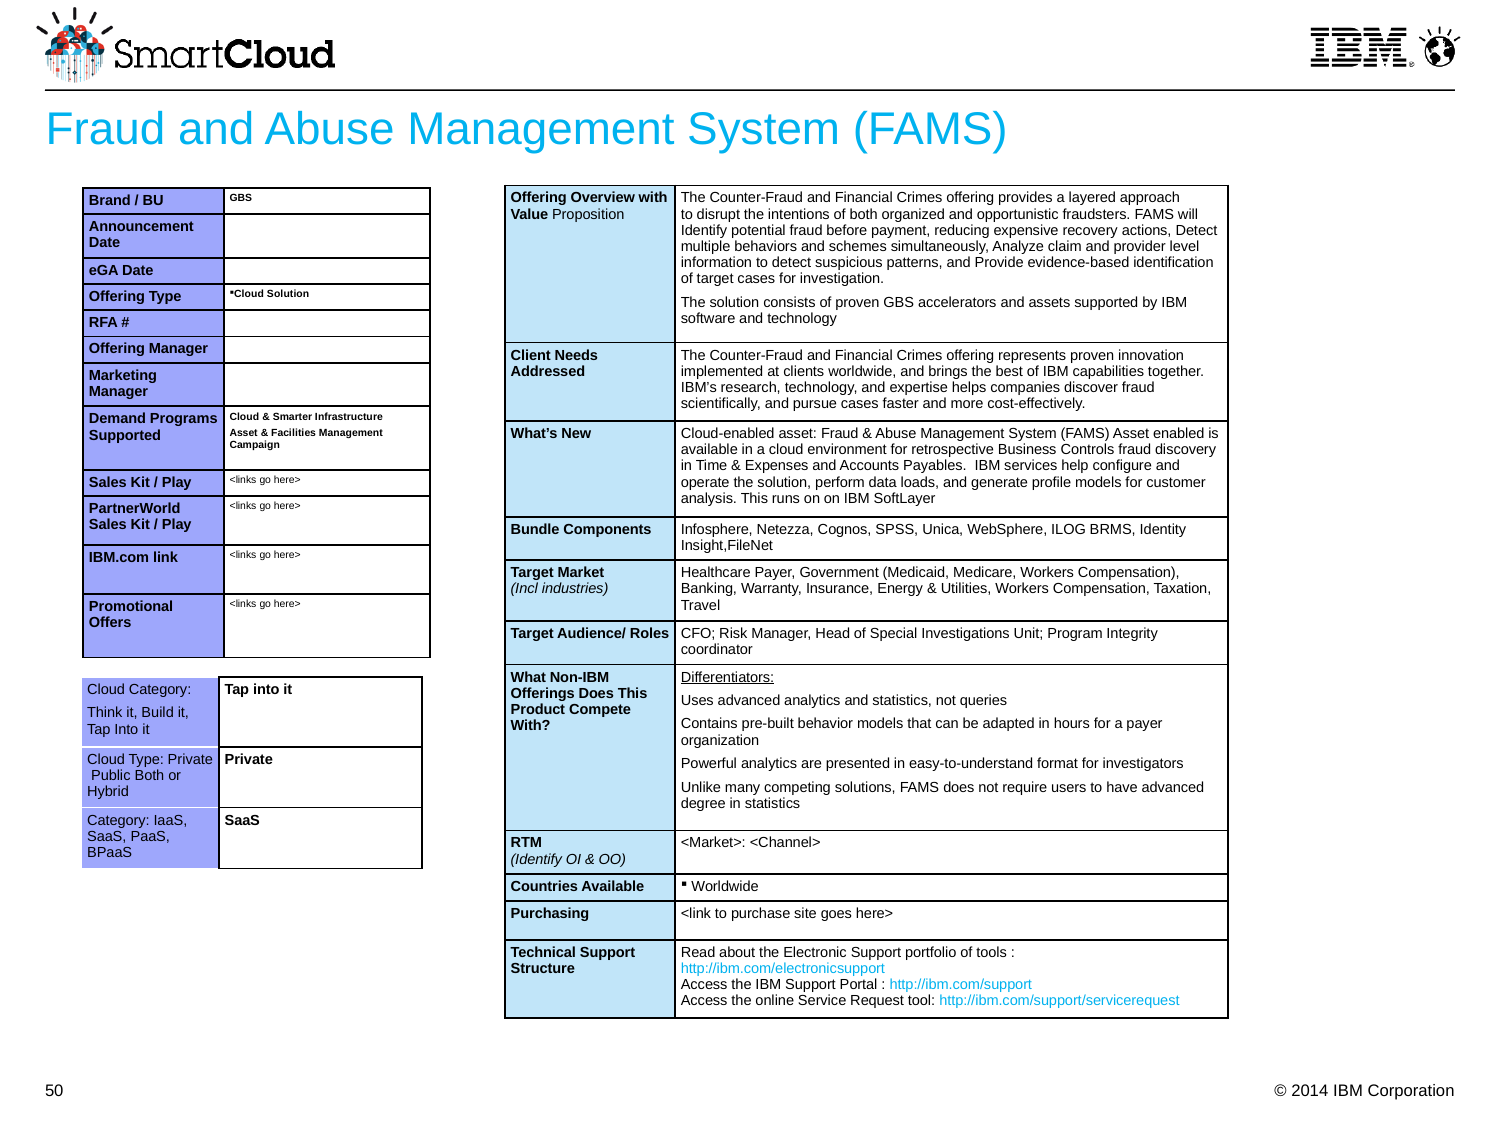

Fraud and Abuse Management System (FAMS)
Updated xx-xx-12
| Offering Overview with Value Proposition | The Counter-Fraud and Financial Crimes offering provides a layered approach to disrupt the intentions of both organized and opportunistic fraudsters. FAMS will Identify potential fraud before payment, reducing expensive recovery actions, Detect multiple behaviors and schemes simultaneously, Analyze claim and provider level information to detect suspicious patterns, and Provide evidence-based identification of target cases for investigation. The solution consists of proven GBS accelerators and assets supported by IBM software and technology |
| --- | --- |
| Client Needs Addressed | The Counter-Fraud and Financial Crimes offering represents proven innovation implemented at clients worldwide, and brings the best of IBM capabilities together. IBM’s research, technology, and expertise helps companies discover fraud scientifically, and pursue cases faster and more cost-effectively. |
| What’s New | Cloud-enabled asset: Fraud & Abuse Management System (FAMS) Asset enabled is available in a cloud environment for retrospective Business Controls fraud discovery in Time & Expenses and Accounts Payables. IBM services help configure and operate the solution, perform data loads, and generate profile models for customer analysis. This runs on on IBM SoftLayer |
| Bundle Components | Infosphere, Netezza, Cognos, SPSS, Unica, WebSphere, ILOG BRMS, Identity Insight,FileNet |
| Target Market (Incl industries) | Healthcare Payer, Government (Medicaid, Medicare, Workers Compensation), Banking, Warranty, Insurance, Energy & Utilities, Workers Compensation, Taxation, Travel |
| Target Audience/ Roles | CFO; Risk Manager, Head of Special Investigations Unit; Program Integrity coordinator |
| What Non-IBM Offerings Does This Product Compete With? | Differentiators: Uses advanced analytics and statistics, not queries Contains pre-built behavior models that can be adapted in hours for a payer organization Powerful analytics are presented in easy-to-understand format for investigators Unlike many competing solutions, FAMS does not require users to have advanced degree in statistics |
| RTM (Identify OI & OO) | <Market>: <Channel> |
| Countries Available | Worldwide |
| Purchasing | <link to purchase site goes here> |
| Technical Support Structure | Read about the Electronic Support portfolio of tools : http://ibm.com/electronicsupport Access the IBM Support Portal : http://ibm.com/support Access the online Service Request tool: http://ibm.com/support/servicerequest |
| Brand / BU | GBS |
| --- | --- |
| Announcement Date |  |
| eGA Date |  |
| Offering Type | Cloud Solution |
| RFA # |  |
| Offering Manager |  |
| Marketing Manager |  |
| Demand Programs Supported | Cloud & Smarter Infrastructure Asset & Facilities Management Campaign |
| Sales Kit / Play | <links go here> |
| PartnerWorld Sales Kit / Play | <links go here> |
| IBM.com link | <links go here> |
| Promotional Offers | <links go here> |
| Cloud Category: Think it, Build it, Tap Into it | Tap into it |
| --- | --- |
| Cloud Type: Private Public Both or Hybrid | Private |
| Category: IaaS, SaaS, PaaS, BPaaS | SaaS |
50